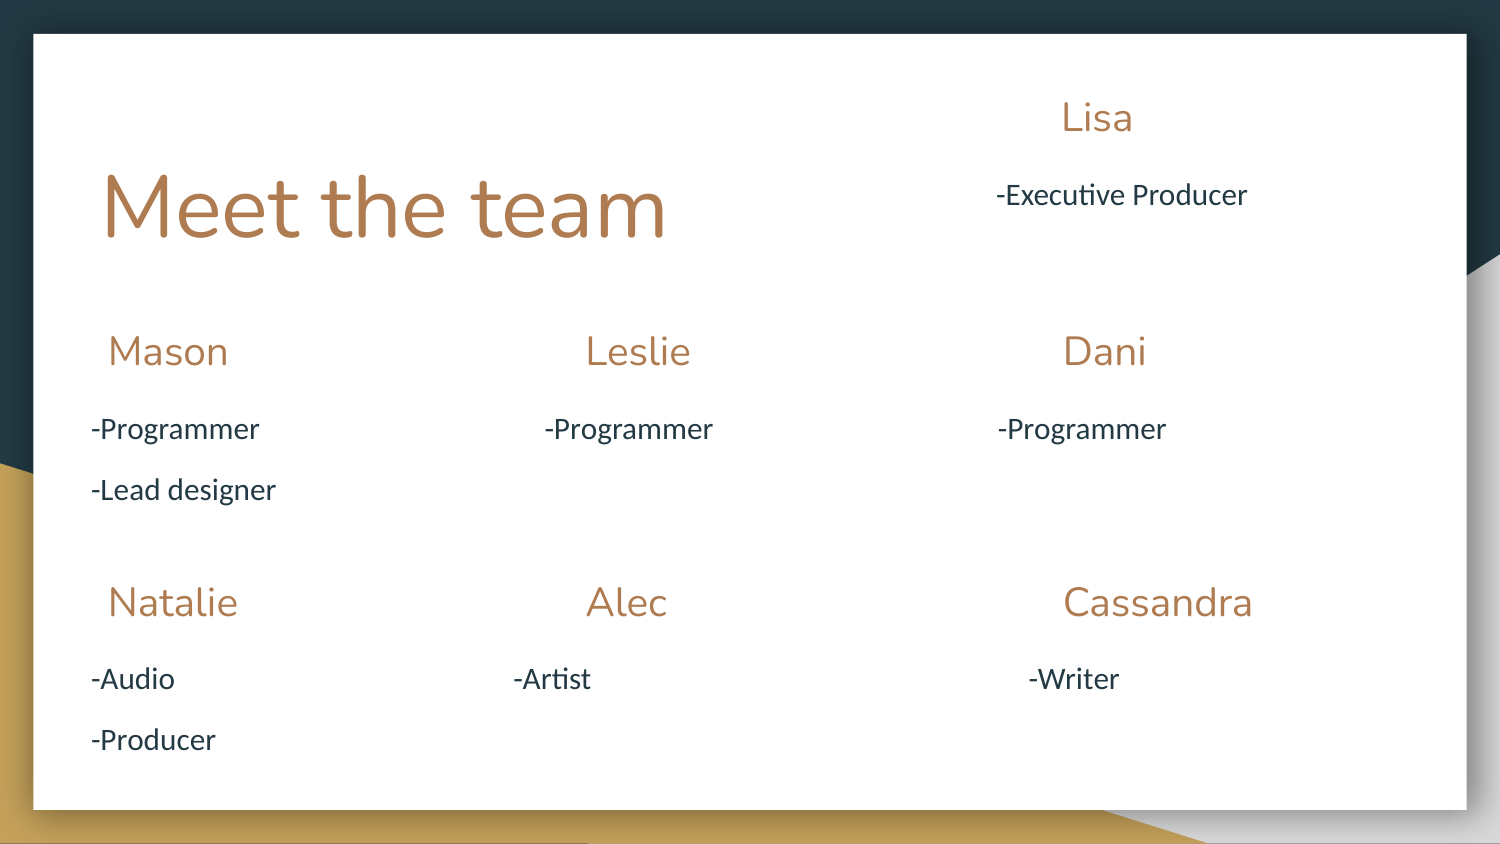

Lisa
# Meet the team
-Executive Producer
Mason
Leslie
Dani
-Programmer
-Programmer
-Lead designer
-Programmer
Natalie
Alec
Cassandra
-Audio
-Producer
-Artist
-Writer